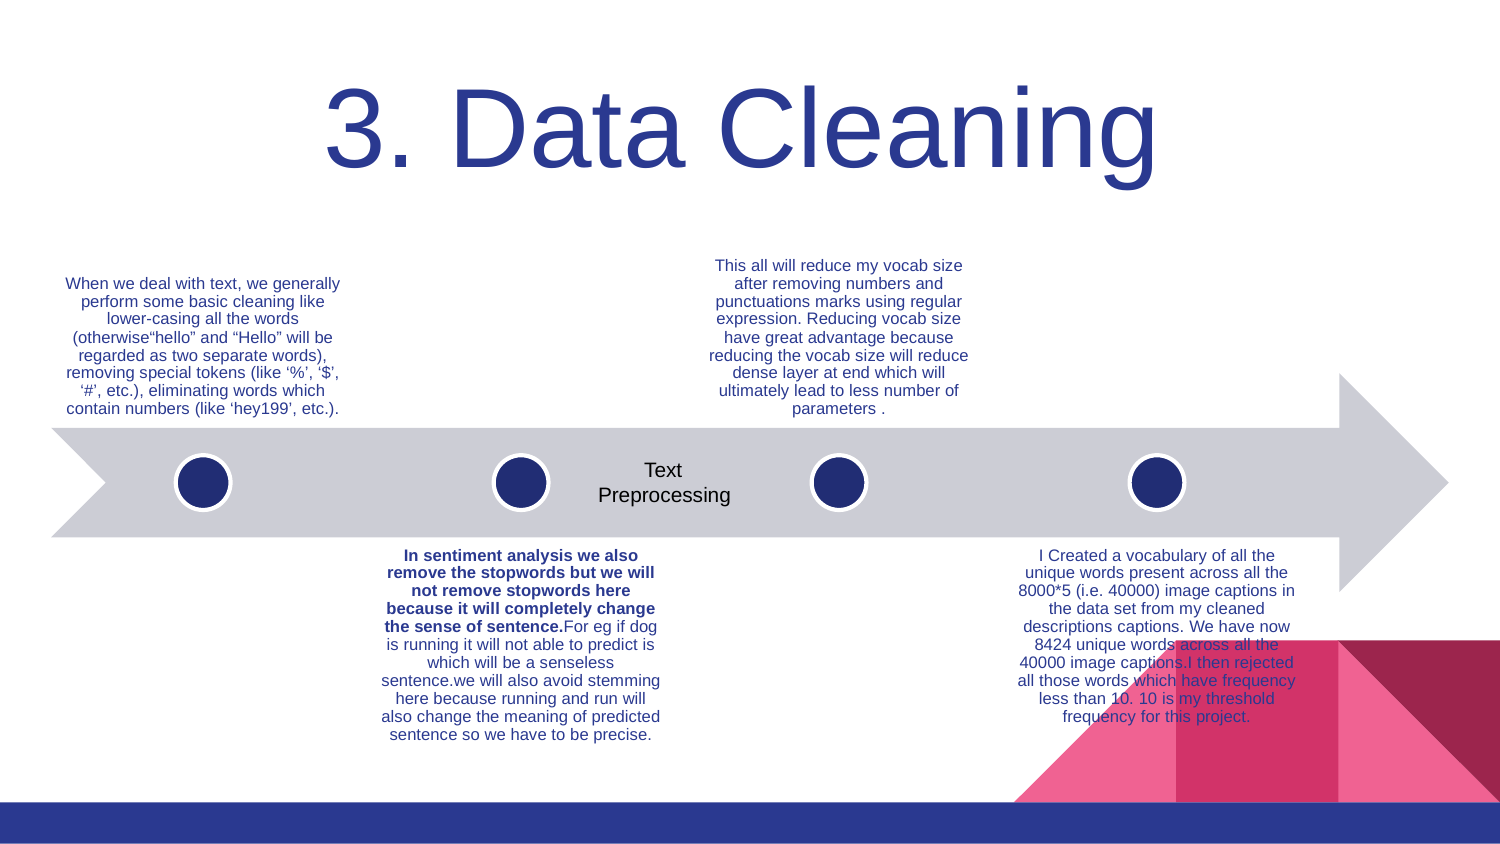

3. Data Cleaning
When we deal with text, we generally perform some basic cleaning like lower-casing all the words (otherwise“hello” and “Hello” will be regarded as two separate words), removing special tokens (like ‘%’, ‘$’, ‘#’, etc.), eliminating words which contain numbers (like ‘hey199’, etc.).
In sentiment analysis we also remove the stopwords but we will not remove stopwords here because it will completely change the sense of sentence.For eg if dog is running it will not able to predict is which will be a senseless sentence.we will also avoid stemming here because running and run will also change the meaning of predicted sentence so we have to be precise.
This all will reduce my vocab size after removing numbers and punctuations marks using regular expression. Reducing vocab size have great advantage because reducing the vocab size will reduce dense layer at end which will ultimately lead to less number of parameters .
I Created a vocabulary of all the unique words present across all the 8000*5 (i.e. 40000) image captions in the data set from my cleaned descriptions captions. We have now 8424 unique words across all the 40000 image captions.I then rejected all those words which have frequency less than 10. 10 is my threshold frequency for this project.
        Text Preprocessing